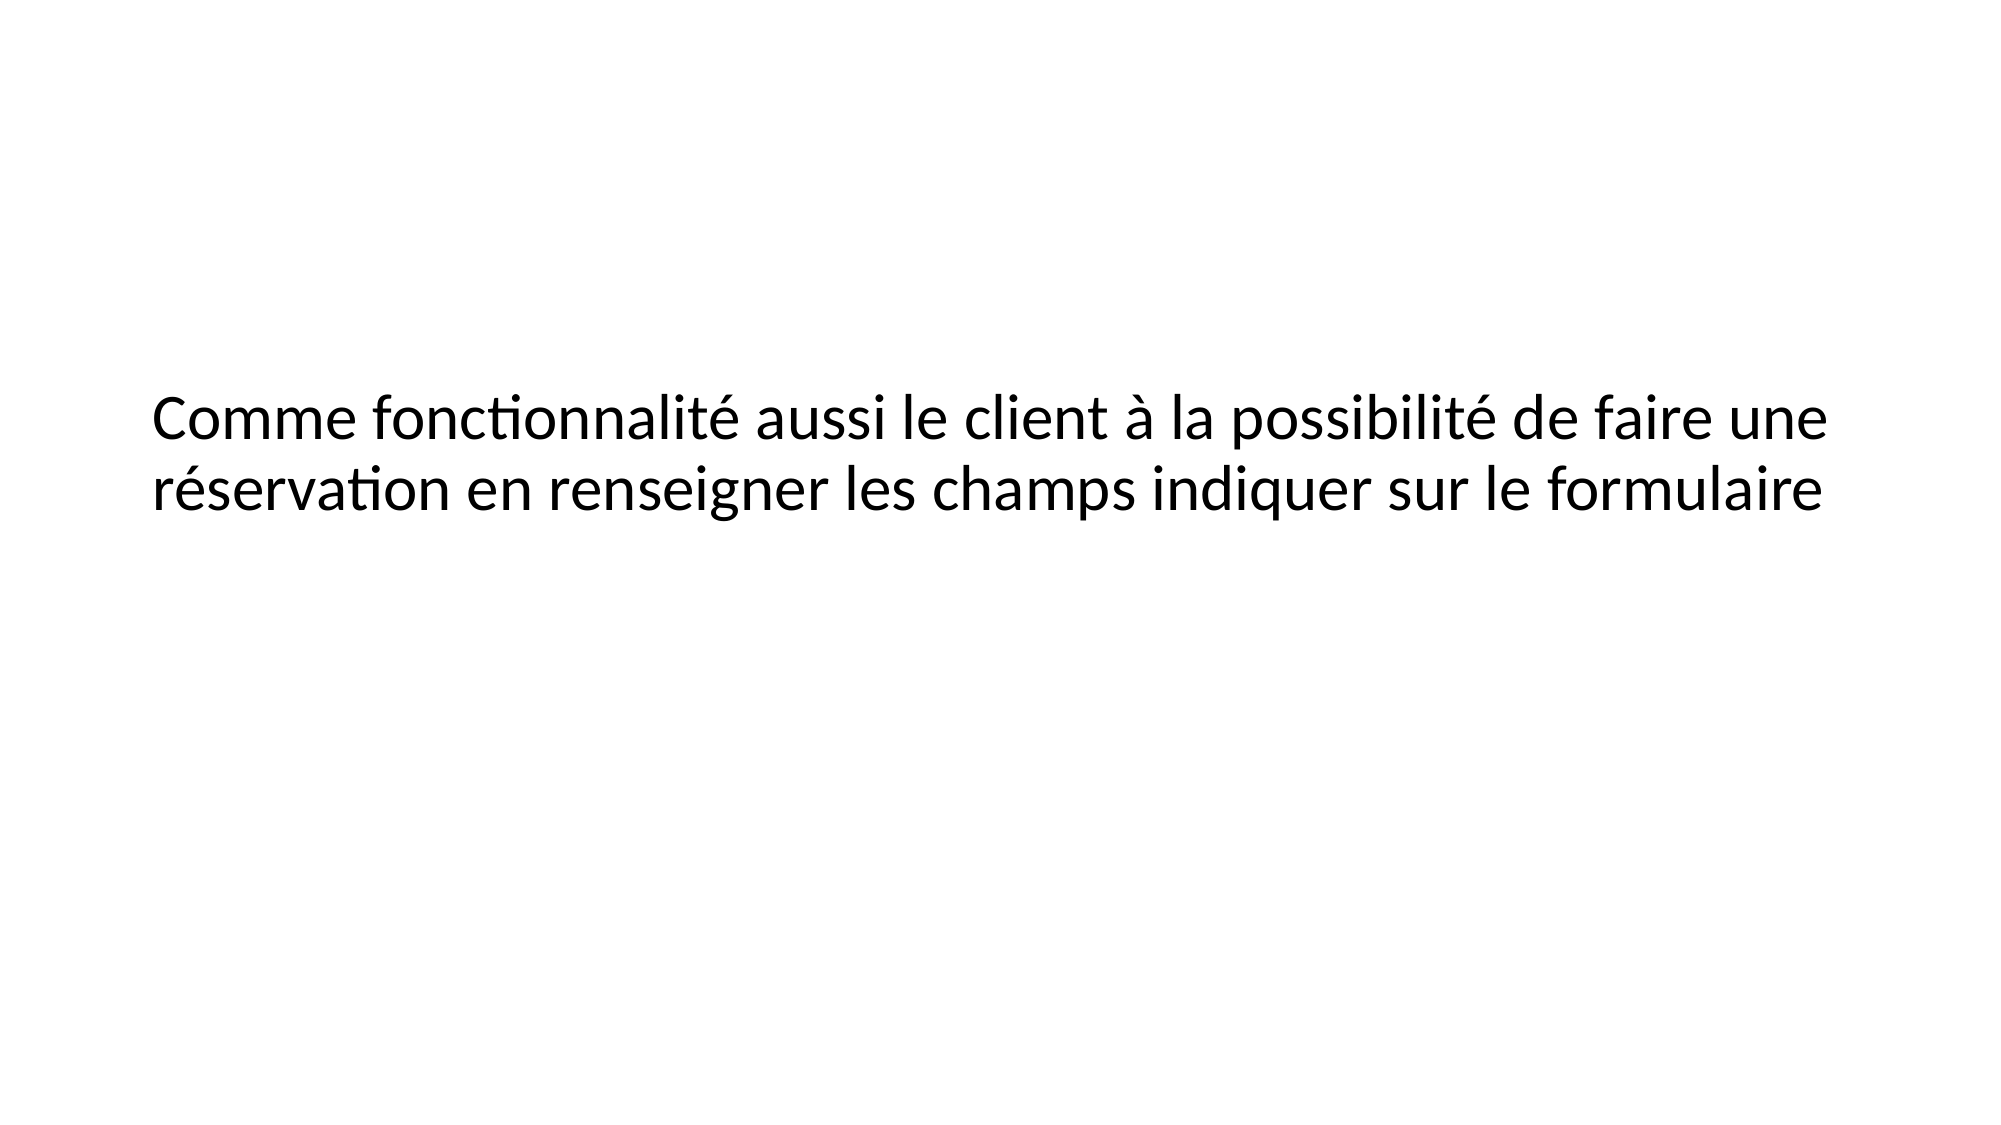

# Comme fonctionnalité aussi le client à la possibilité de faire une réservation en renseigner les champs indiquer sur le formulaire